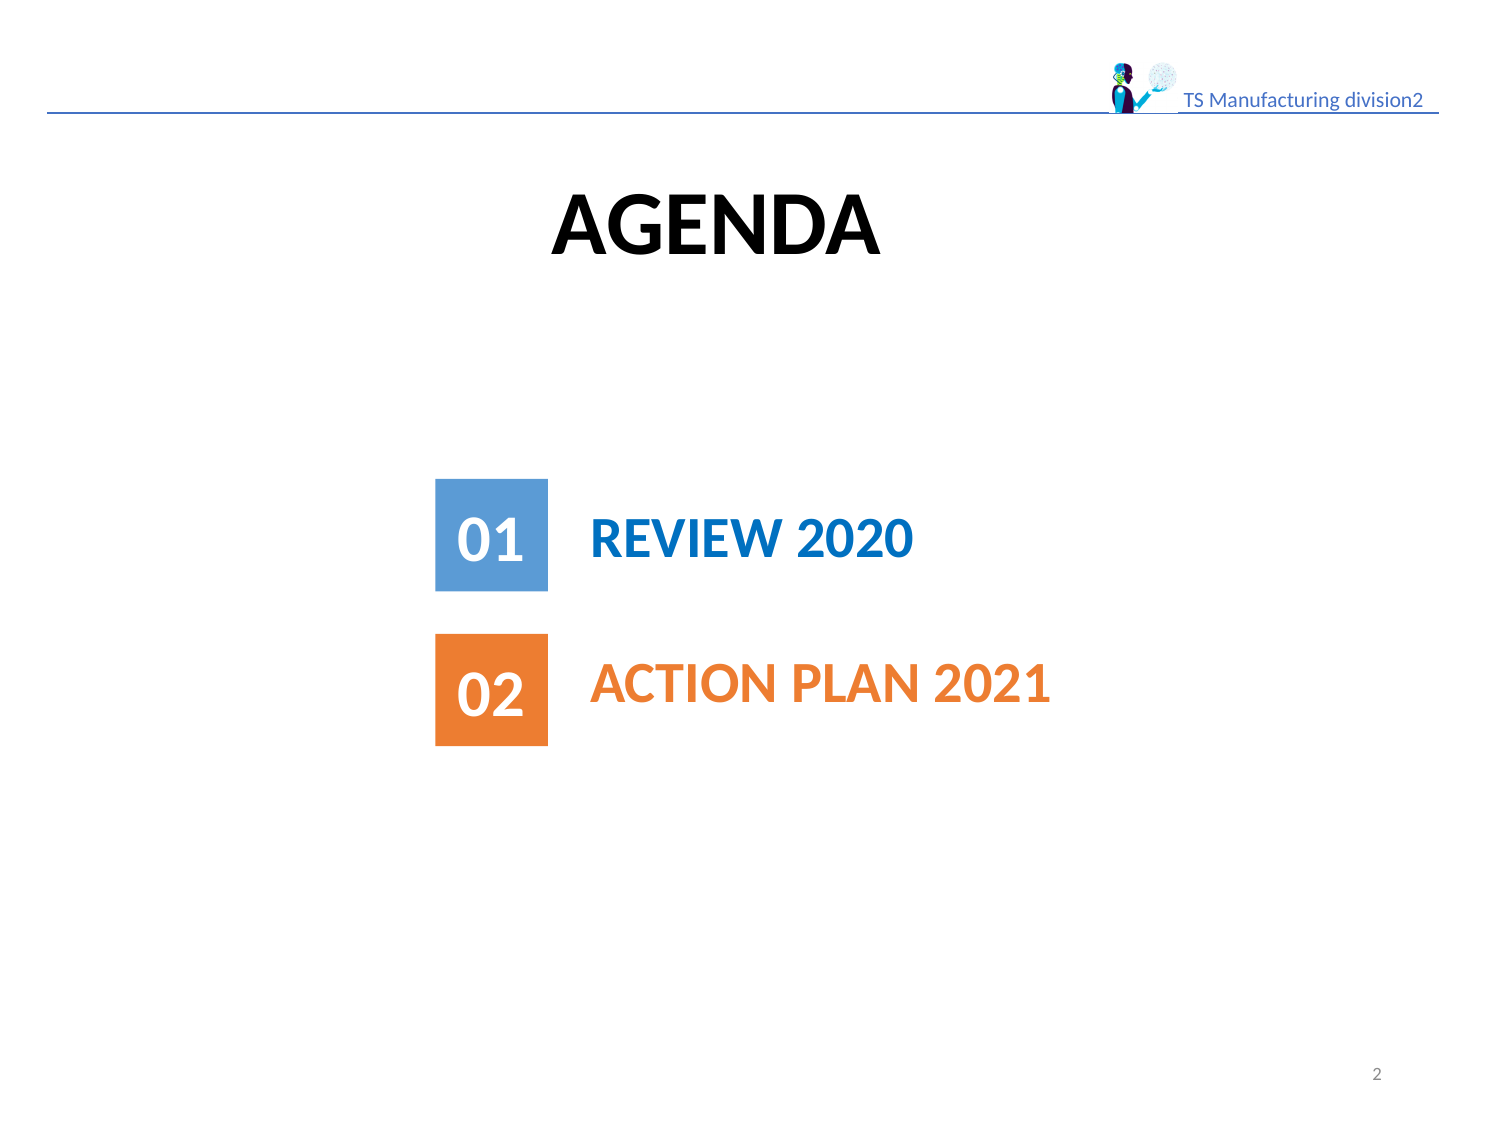

AGENDA
01
REVIEW 2020
02
ACTION PLAN 2021
2